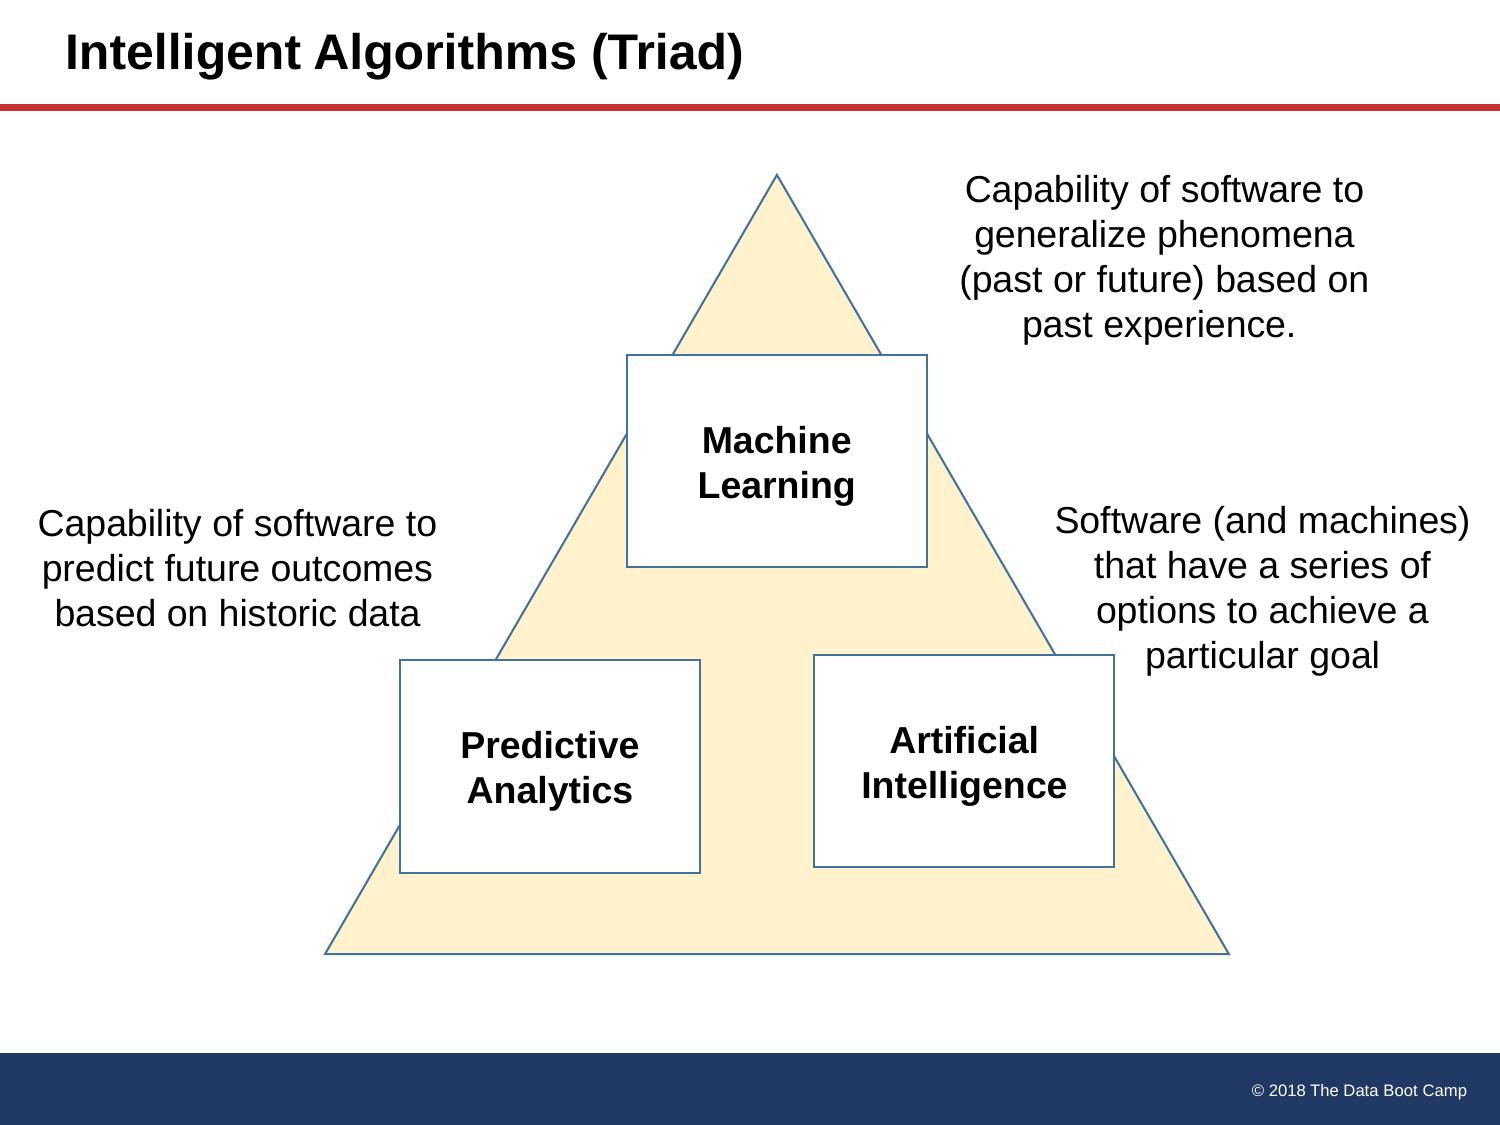

# Intelligent Algorithms (Triad)
Capability of software to generalize phenomena (past or future) based on past experience.

Machine Learning
Artificial Intelligence
Predictive Analytics
Software (and machines) that have a series of options to achieve a particular goal
Capability of software to predict future outcomes based on historic data